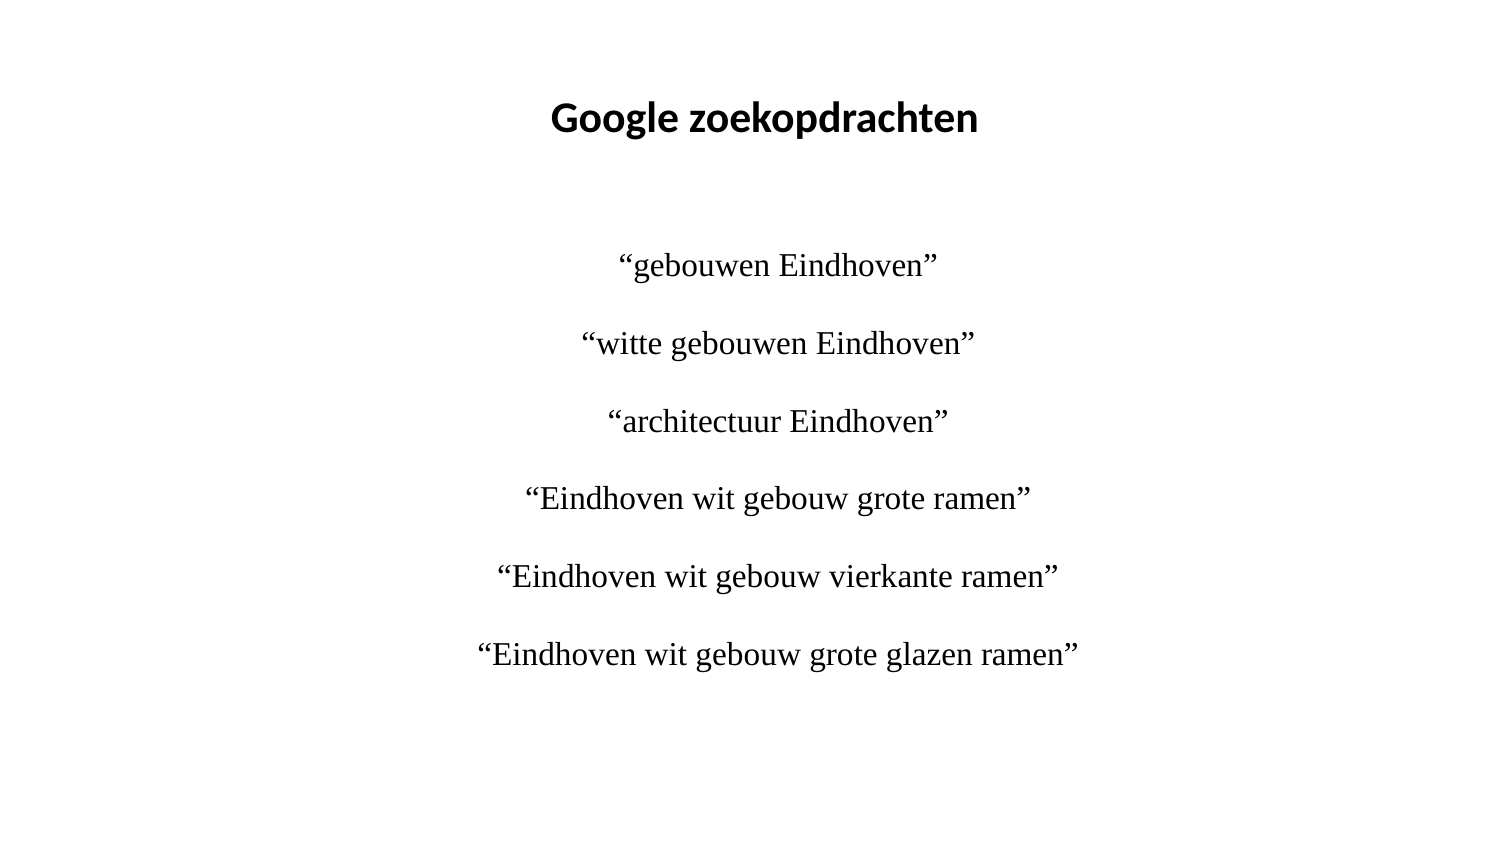

Google zoekopdrachten
“gebouwen Eindhoven”
“witte gebouwen Eindhoven”
“architectuur Eindhoven”
“Eindhoven wit gebouw grote ramen”
“Eindhoven wit gebouw vierkante ramen”
“Eindhoven wit gebouw grote glazen ramen”